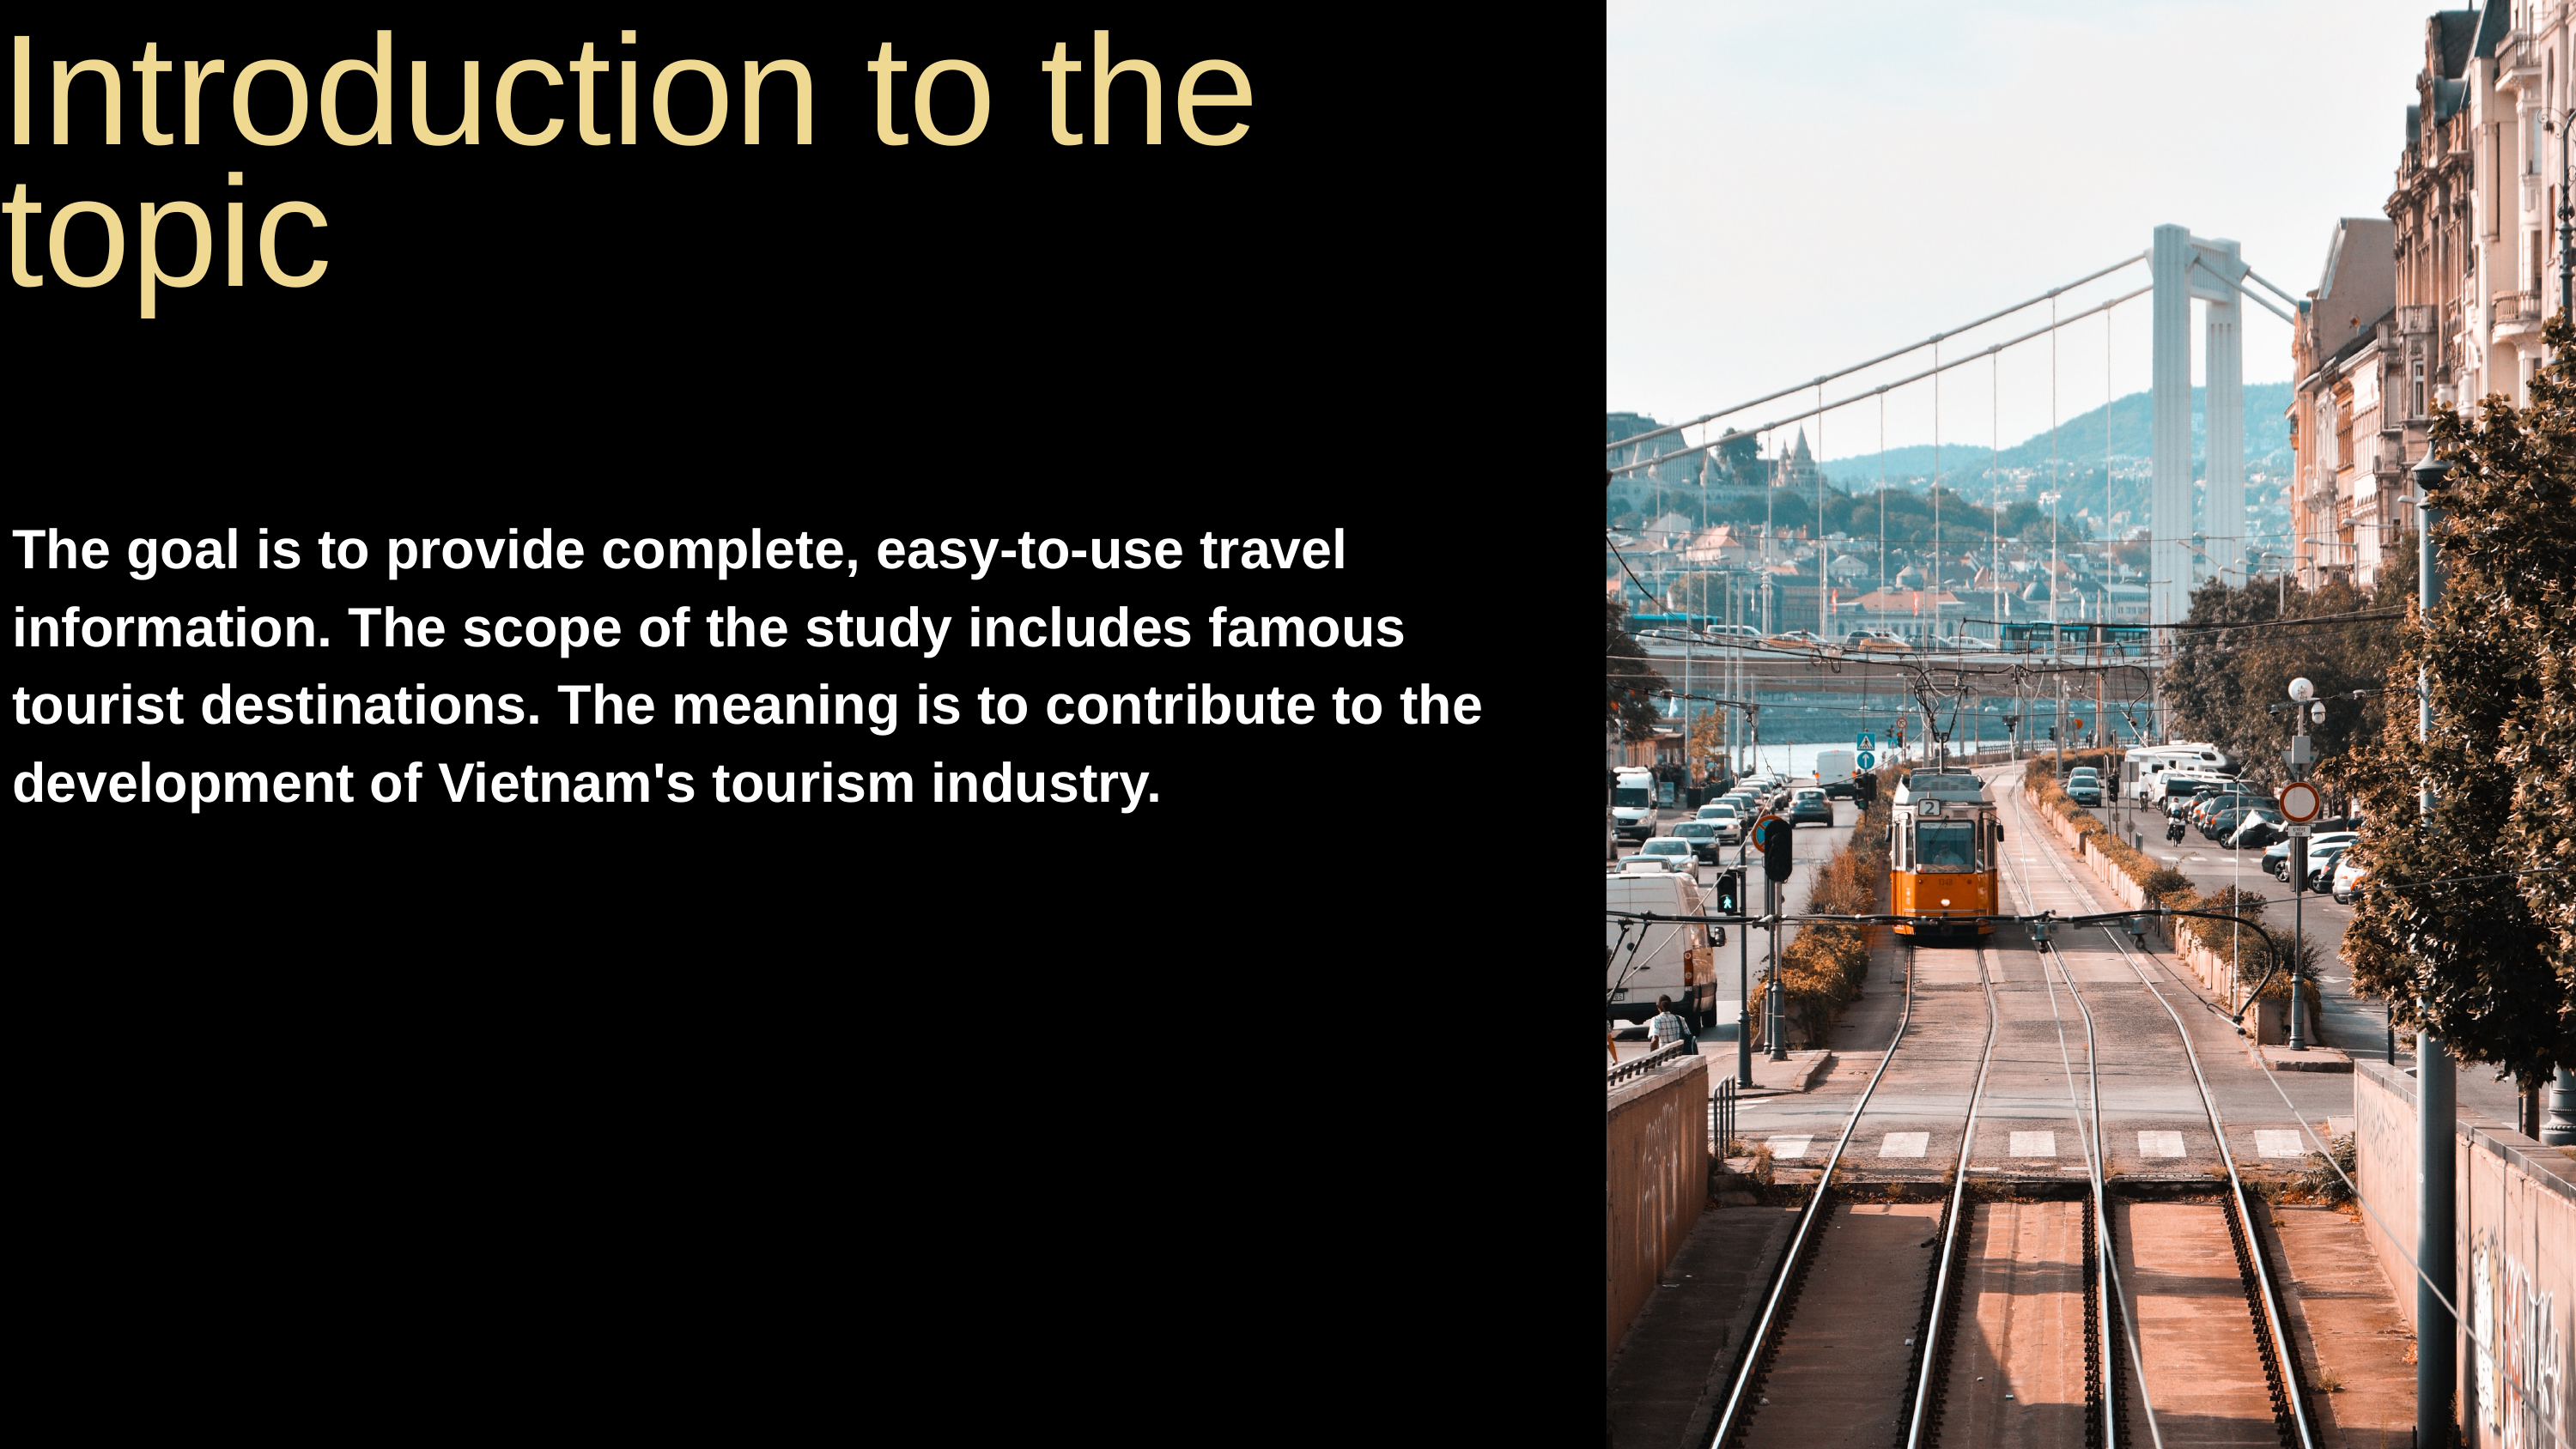

Introduction to the topic

The goal is to provide complete, easy-to-use travel information. The scope of the study includes famous tourist destinations. The meaning is to contribute to the development of Vietnam's tourism industry.